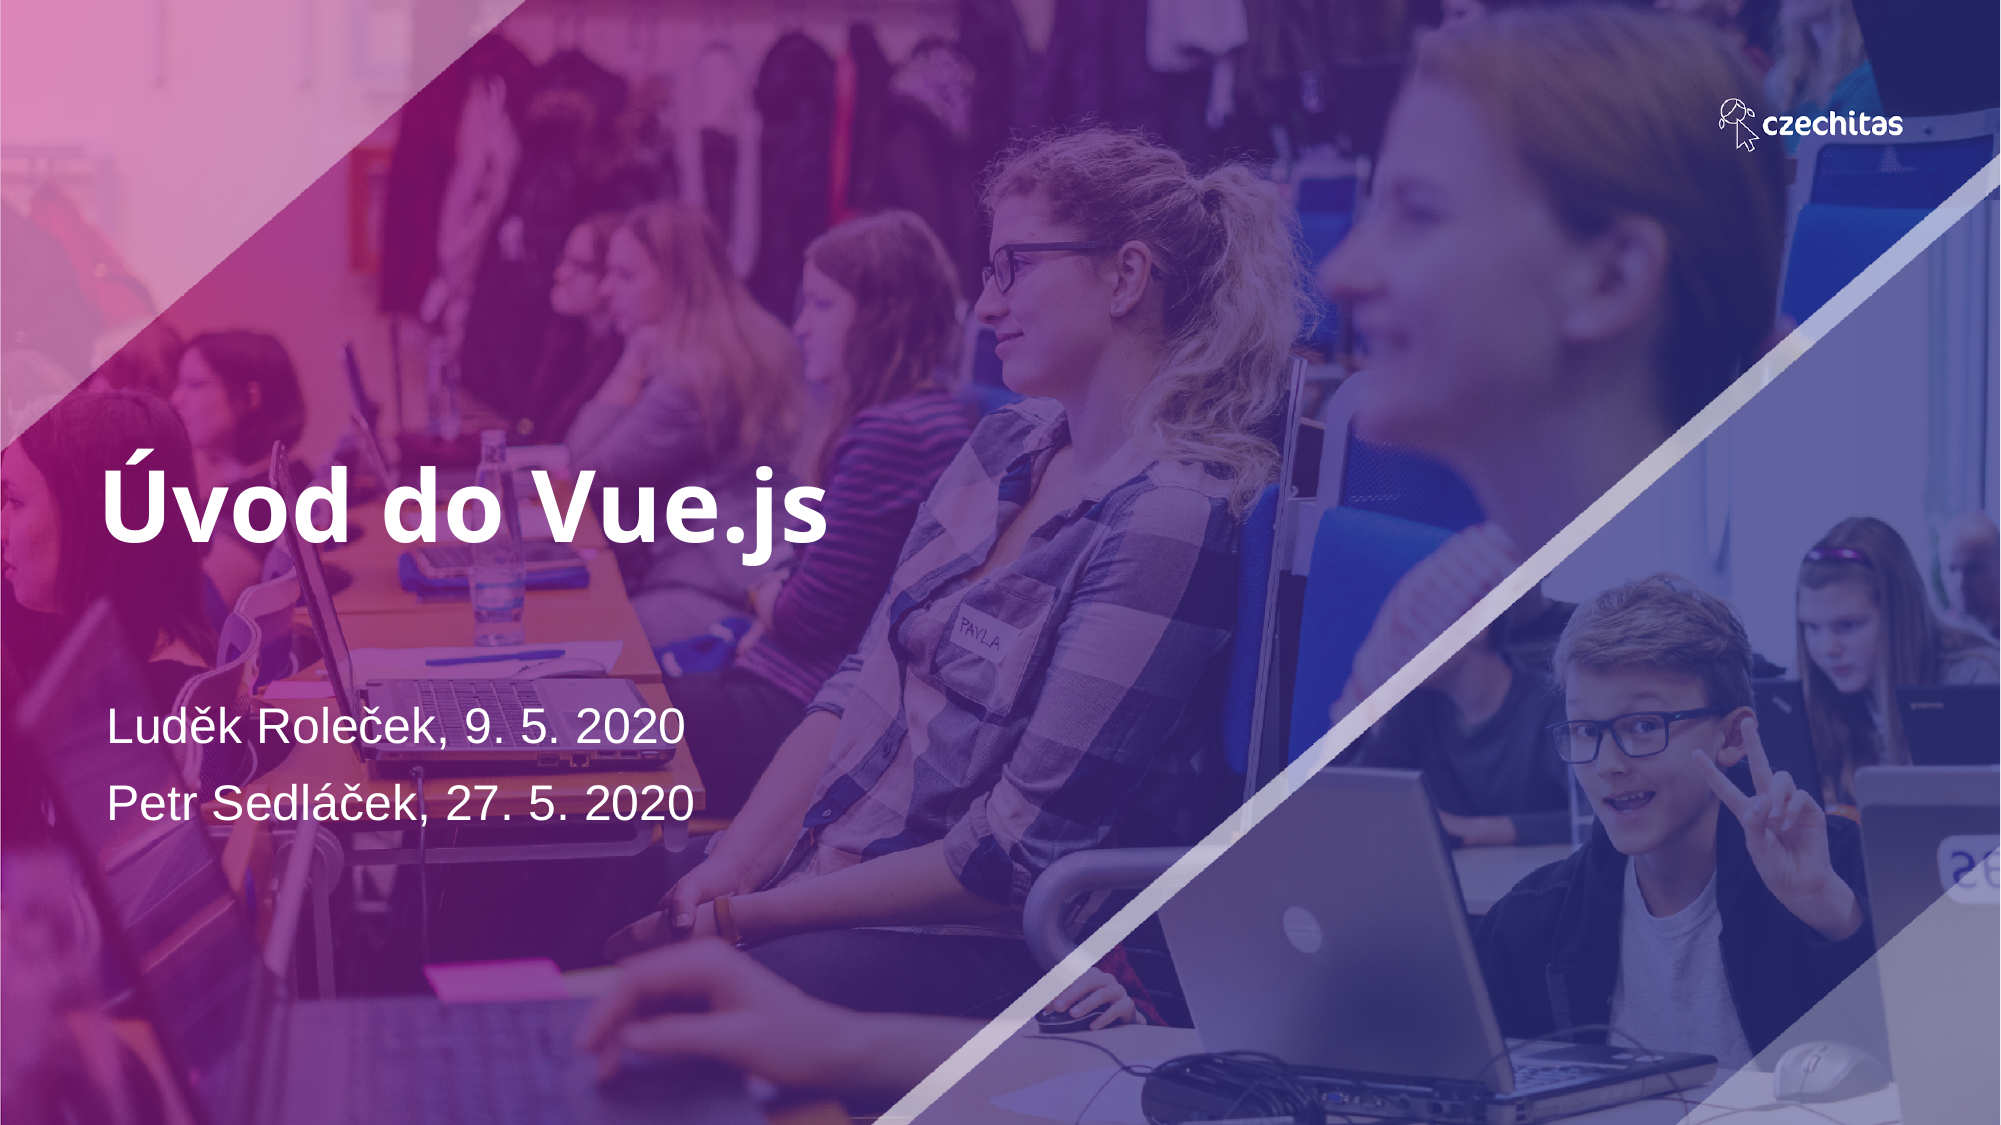

# Úvod do Vue.js

Luděk Roleček, 9. 5. 2020
Petr Sedláček, 27. 5. 2020